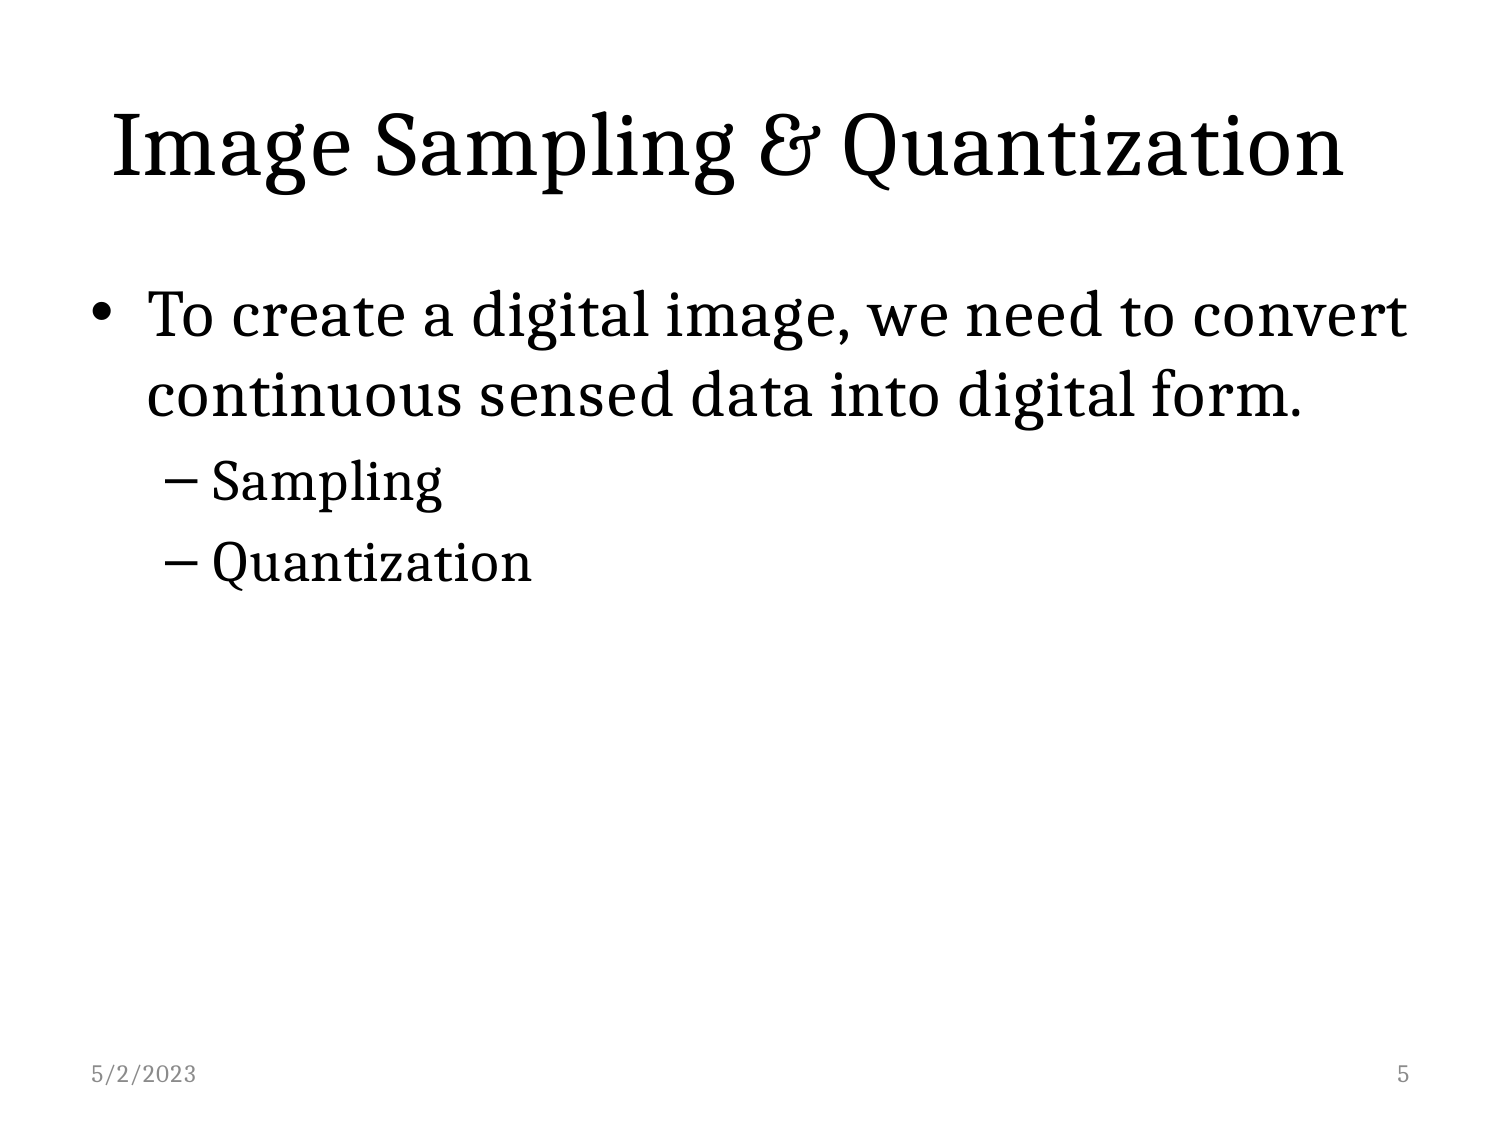

# Image Sampling & Quantization
To create a digital image, we need to convert continuous sensed data into digital form.
Sampling
Quantization
5/2/2023
5